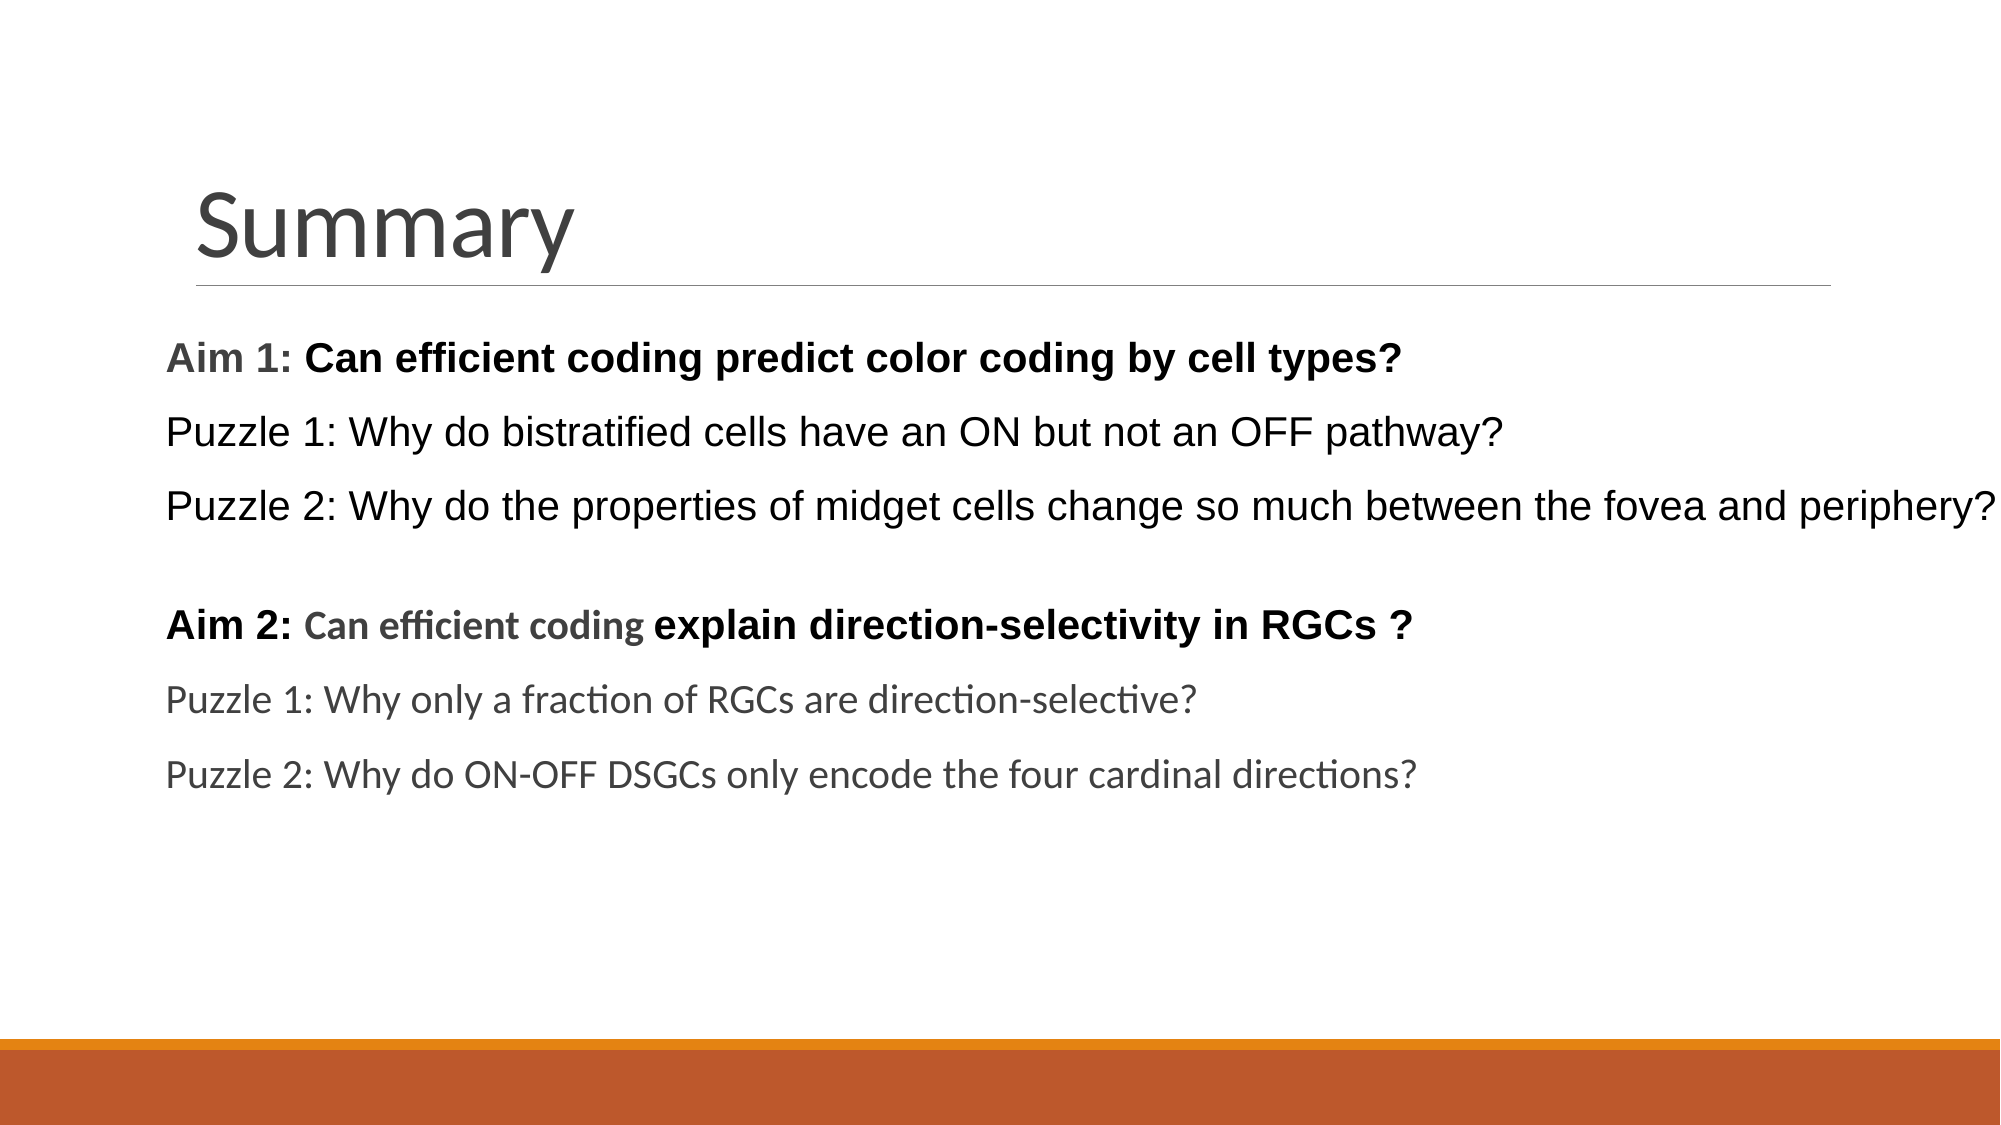

# Summary
Aim 1: Can efficient coding predict color coding by cell types?
Puzzle 1: Why do bistratified cells have an ON but not an OFF pathway?
Puzzle 2: Why do the properties of midget cells change so much between the fovea and periphery?
Aim 2: Can efficient coding explain direction-selectivity in RGCs ?
Puzzle 1: Why only a fraction of RGCs are direction-selective?
Puzzle 2: Why do ON-OFF DSGCs only encode the four cardinal directions?